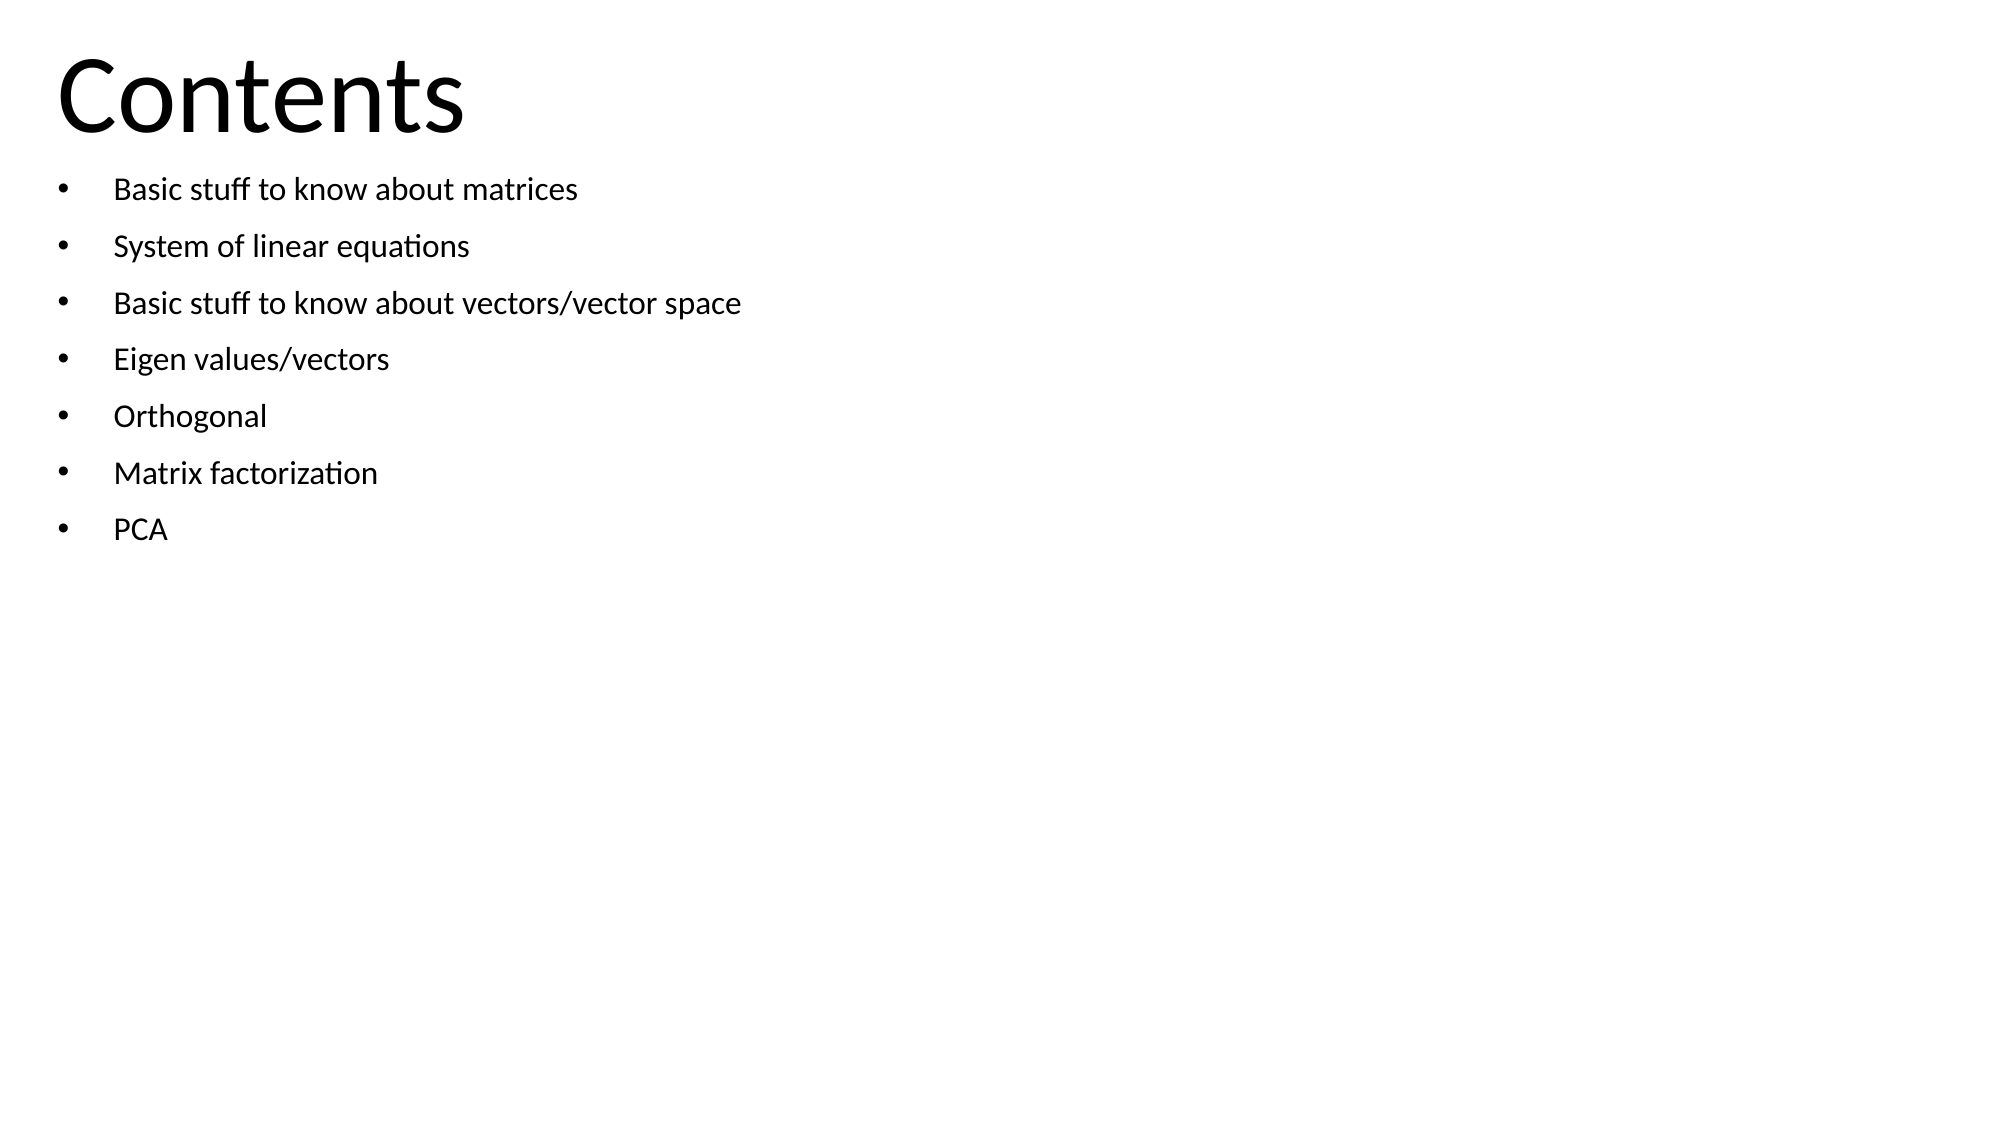

# Contents
Basic stuff to know about matrices
System of linear equations
Basic stuff to know about vectors/vector space
Eigen values/vectors
Orthogonal
Matrix factorization
PCA